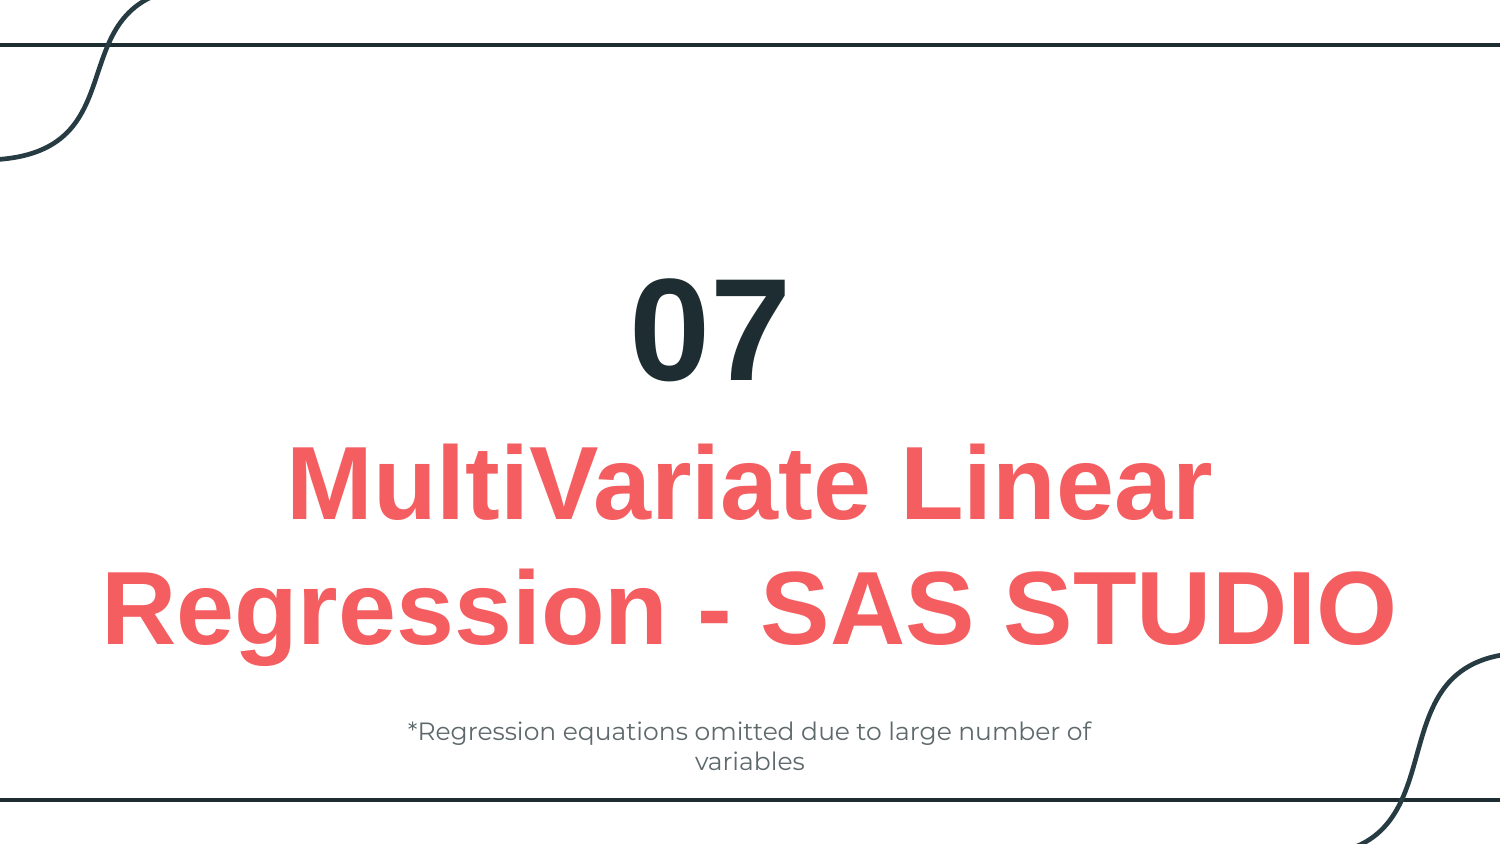

07
# MultiVariate Linear Regression - SAS STUDIO
*Regression equations omitted due to large number of variables